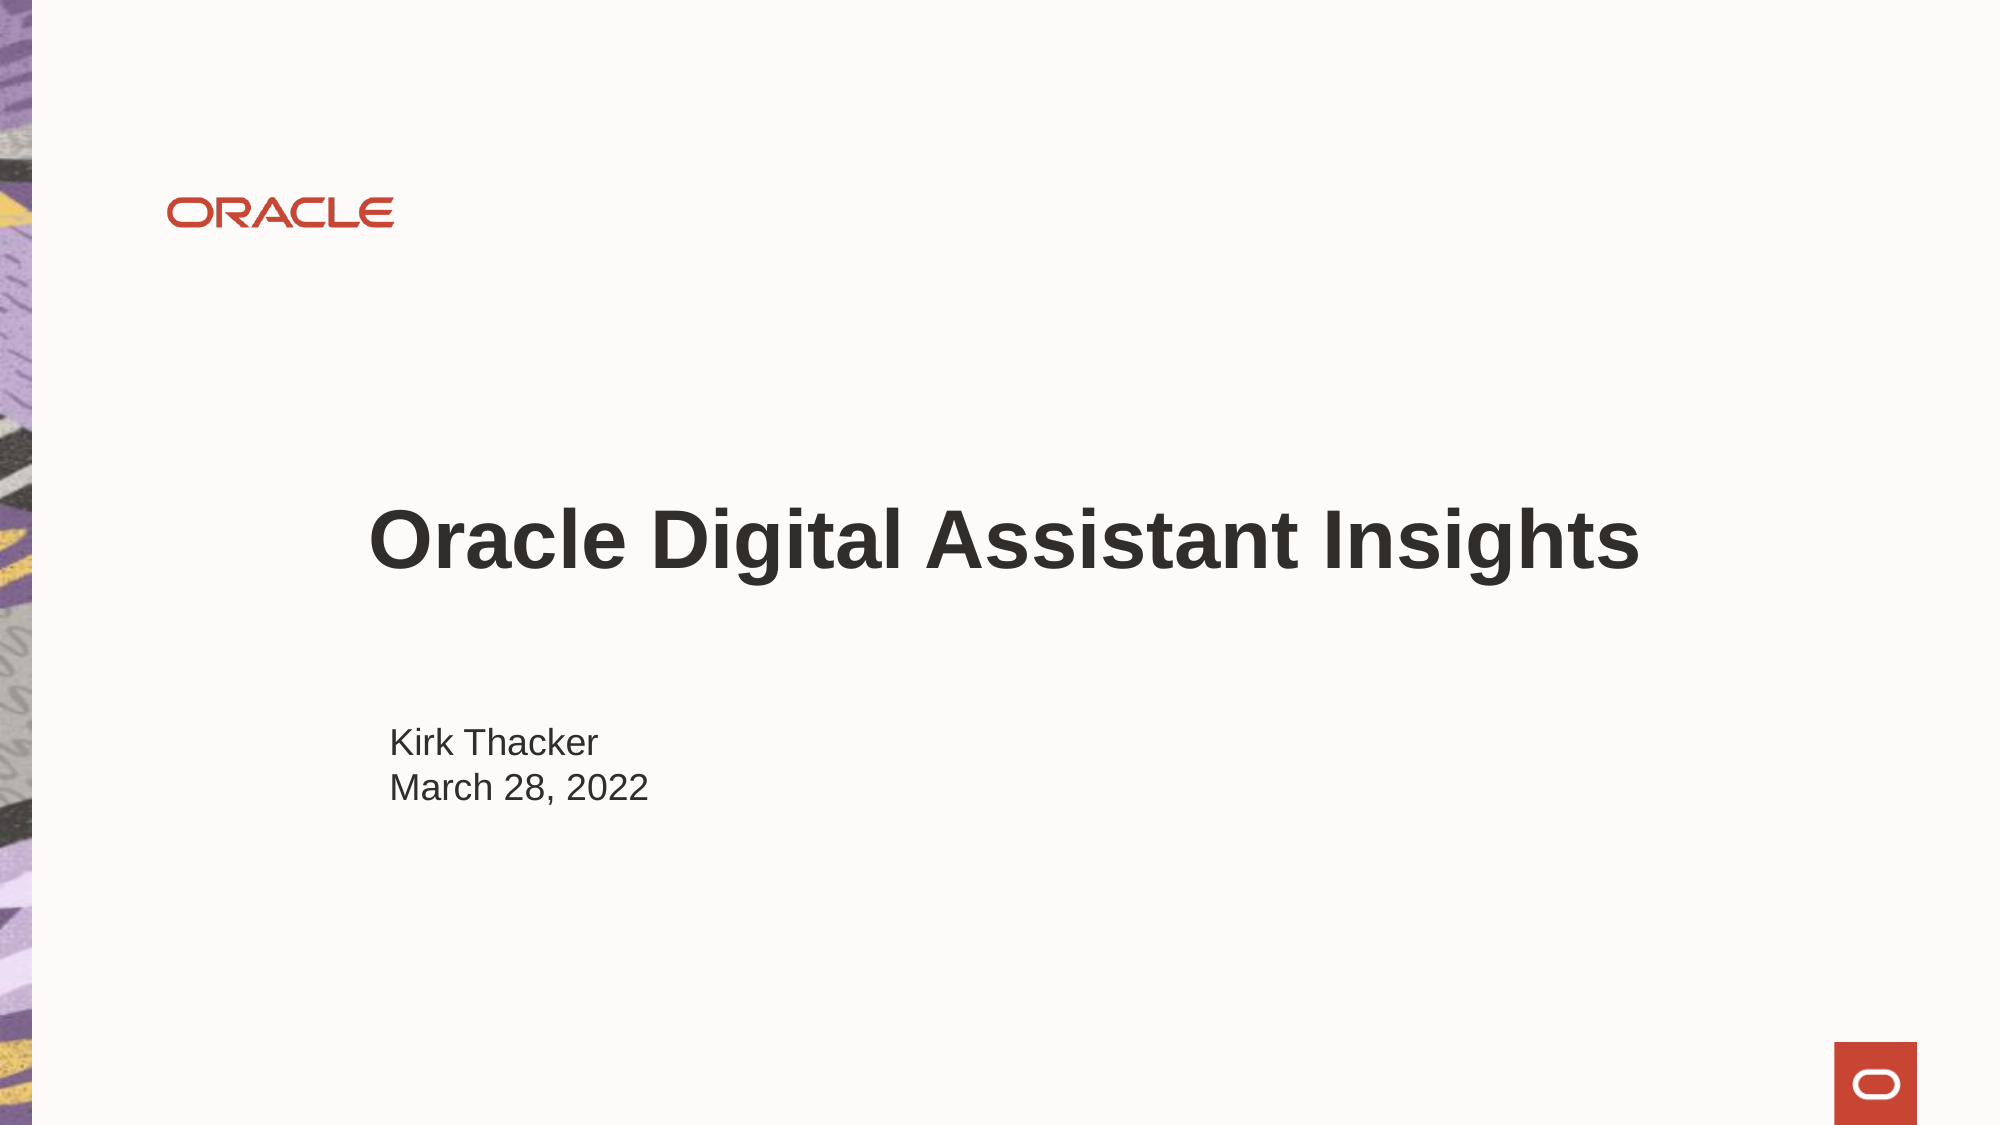

# Oracle Digital Assistant Insights
Kirk Thacker
March 28, 2022